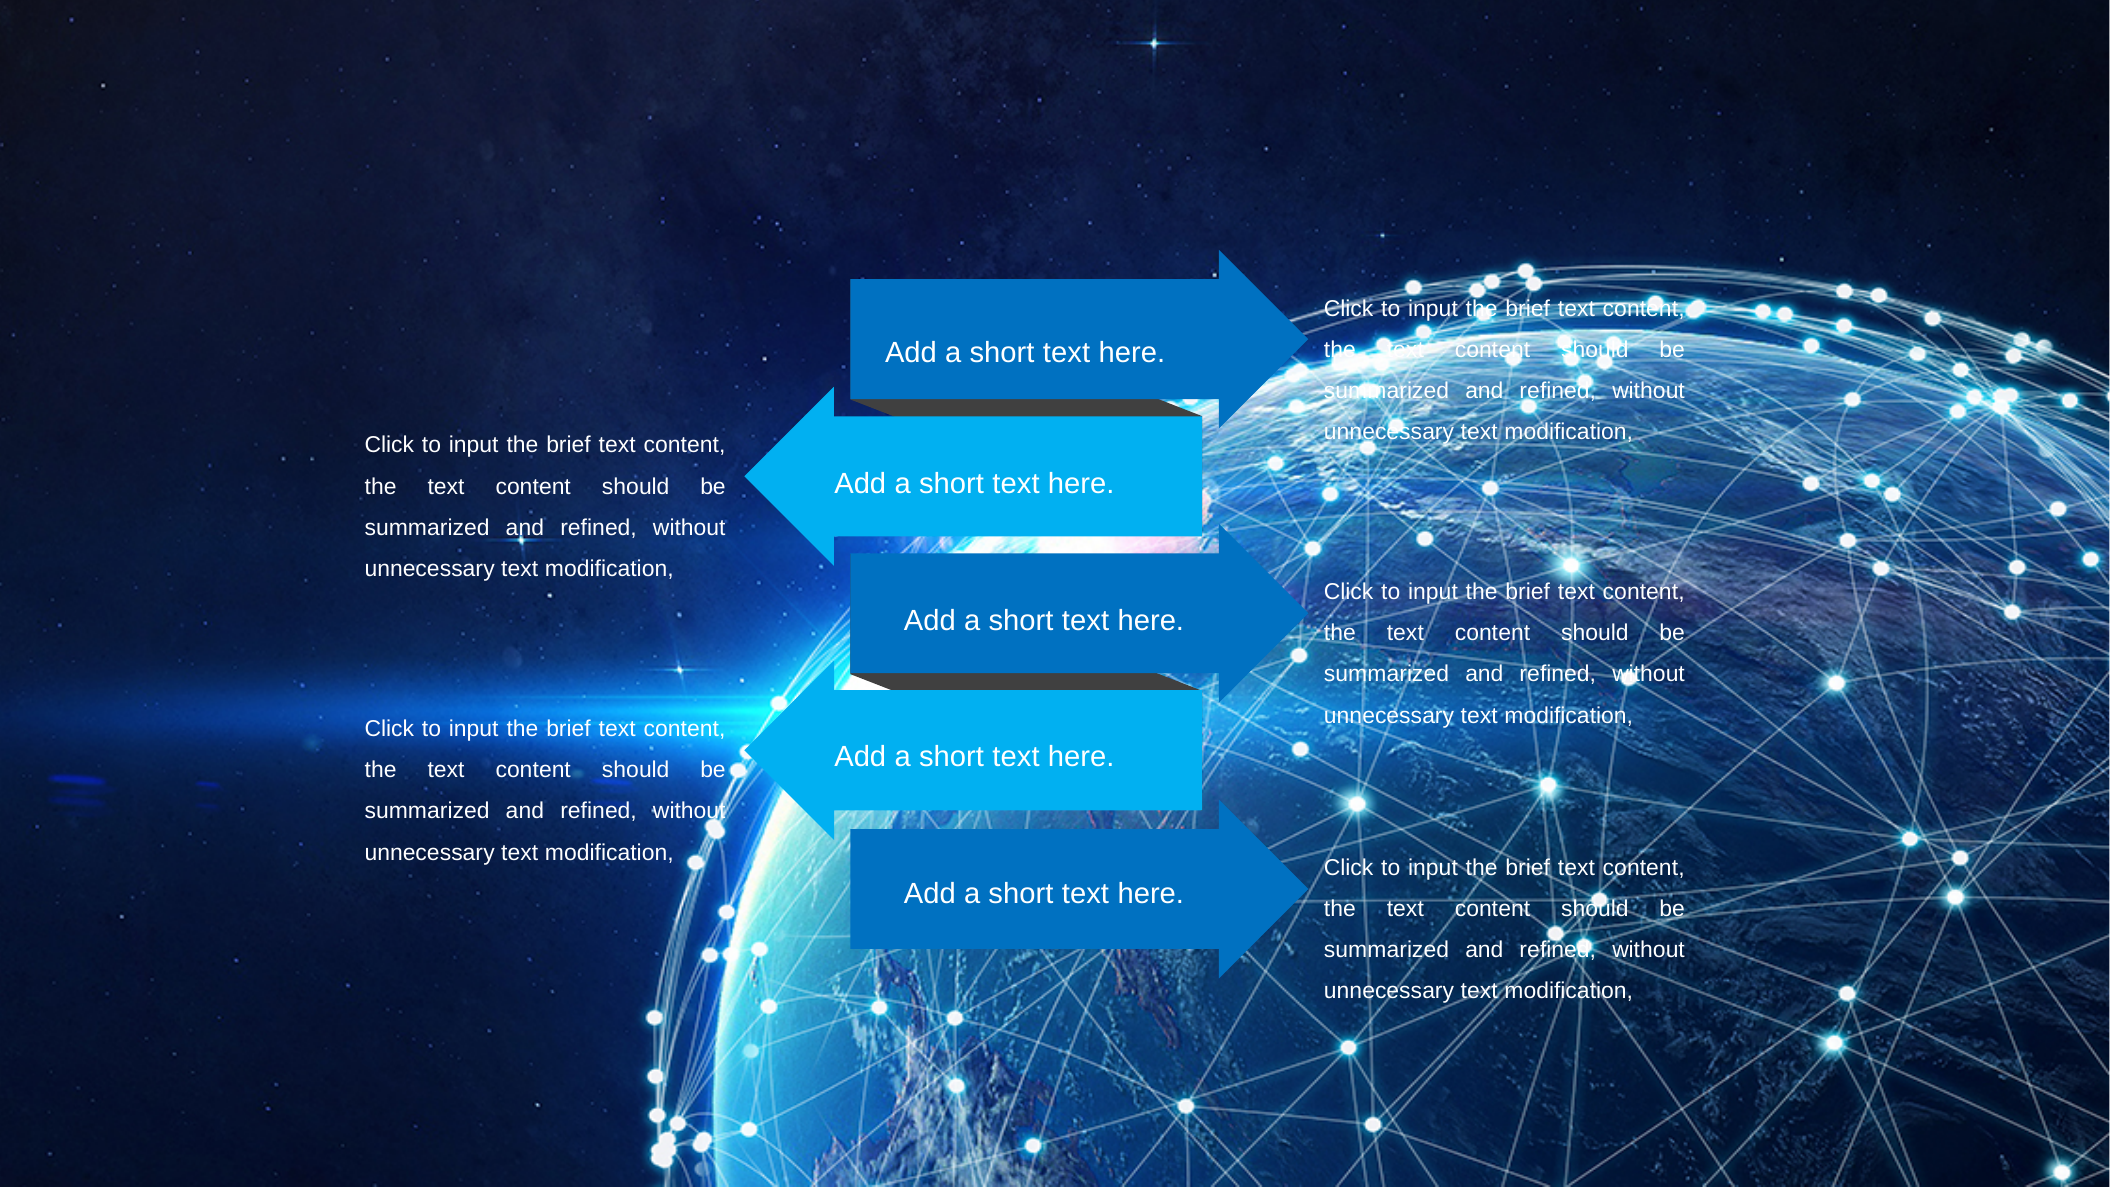

Click to input the brief text content, the text content should be summarized and refined, without unnecessary text modification,
Add a short text here.

Click to input the brief text content, the text content should be summarized and refined, without unnecessary text modification,
Add a short text here.

Click to input the brief text content, the text content should be summarized and refined, without unnecessary text modification,
Add a short text here.

Click to input the brief text content, the text content should be summarized and refined, without unnecessary text modification,
Add a short text here.

Click to input the brief text content, the text content should be summarized and refined, without unnecessary text modification,
Add a short text here.